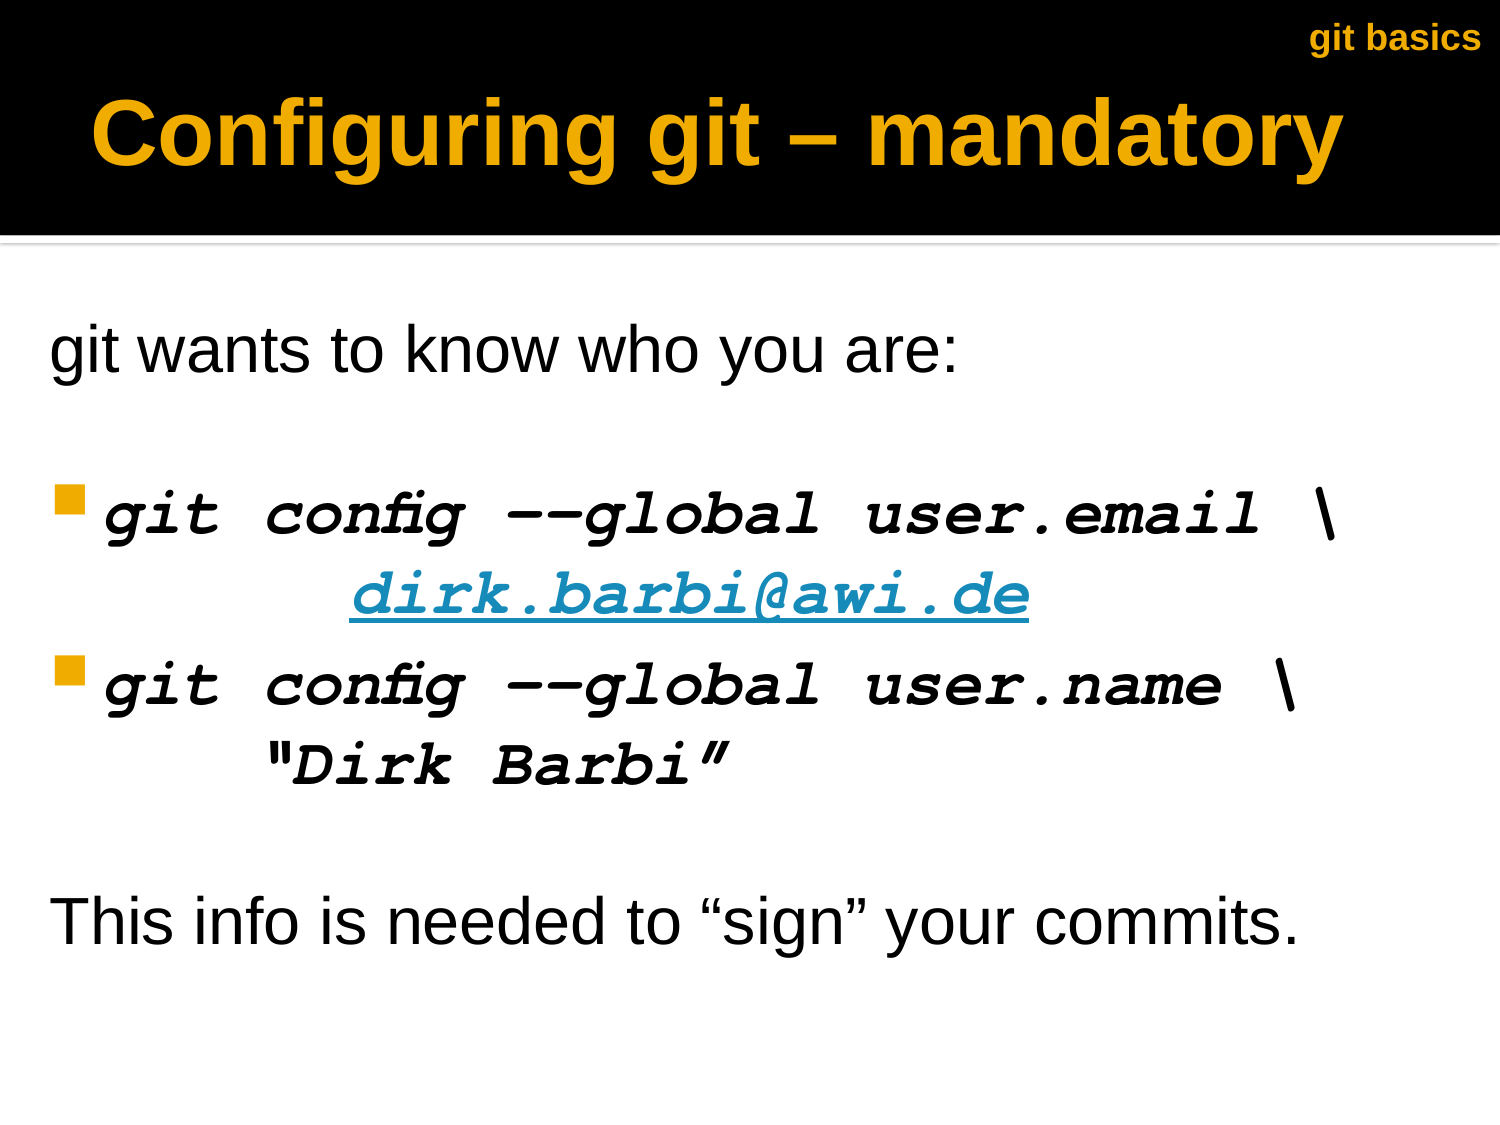

git basics
# Configuring git – mandatory
git wants to know who you are:

git config --global user.email \
		dirk.barbi@awi.de
git config --global user.name \ 		“Dirk Barbi”

This info is needed to “sign” your commits.